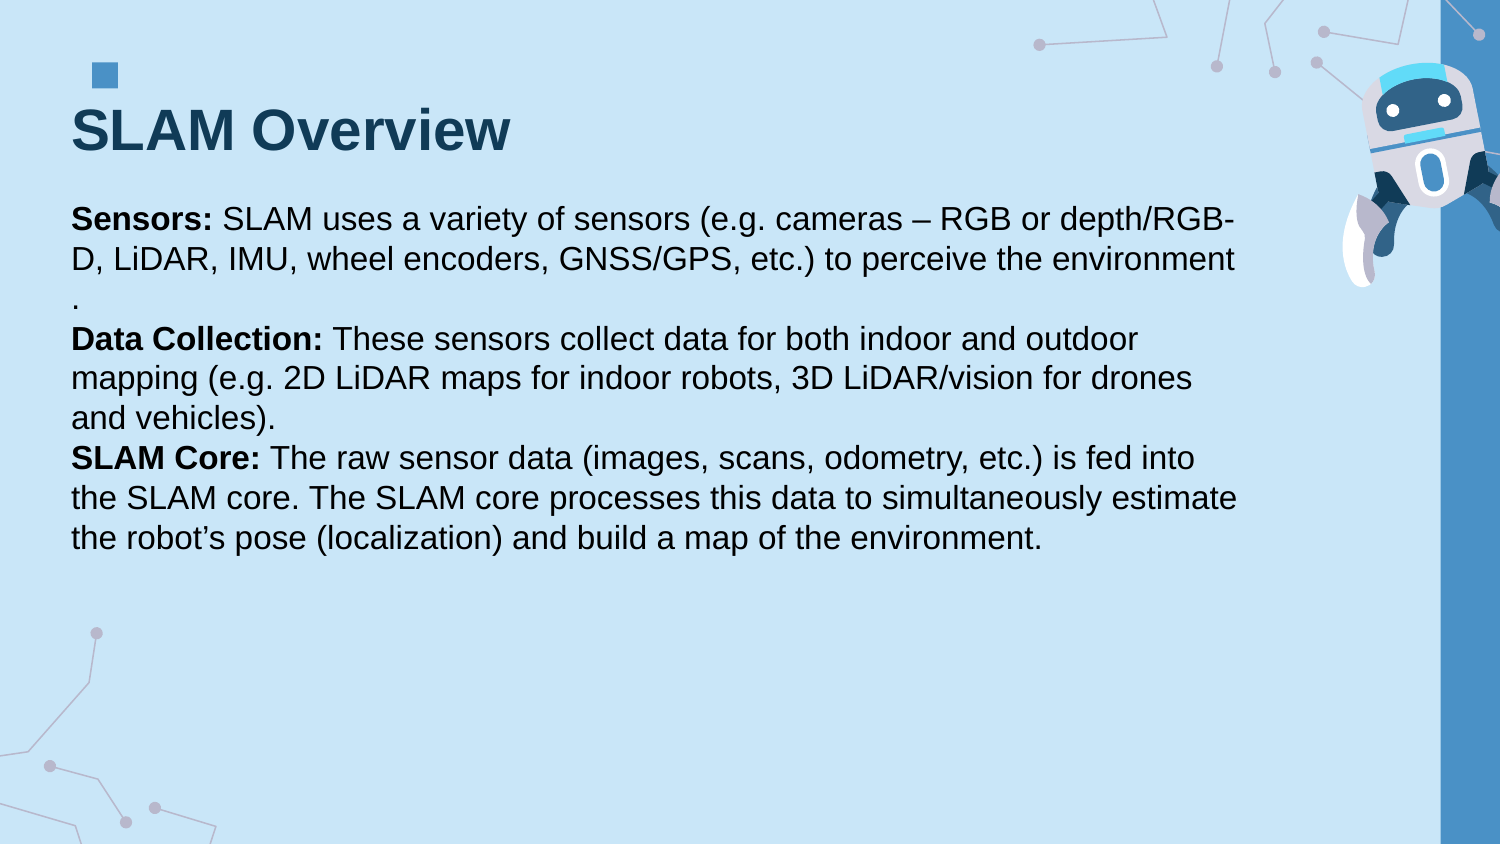

# SLAM Overview
Sensors: SLAM uses a variety of sensors (e.g. cameras – RGB or depth/RGB-D, LiDAR, IMU, wheel encoders, GNSS/GPS, etc.) to perceive the environment​.
Data Collection: These sensors collect data for both indoor and outdoor mapping (e.g. 2D LiDAR maps for indoor robots, 3D LiDAR/vision for drones and vehicles).
SLAM Core: The raw sensor data (images, scans, odometry, etc.) is fed into the SLAM core. The SLAM core processes this data to simultaneously estimate the robot’s pose (localization) and build a map of the environment.